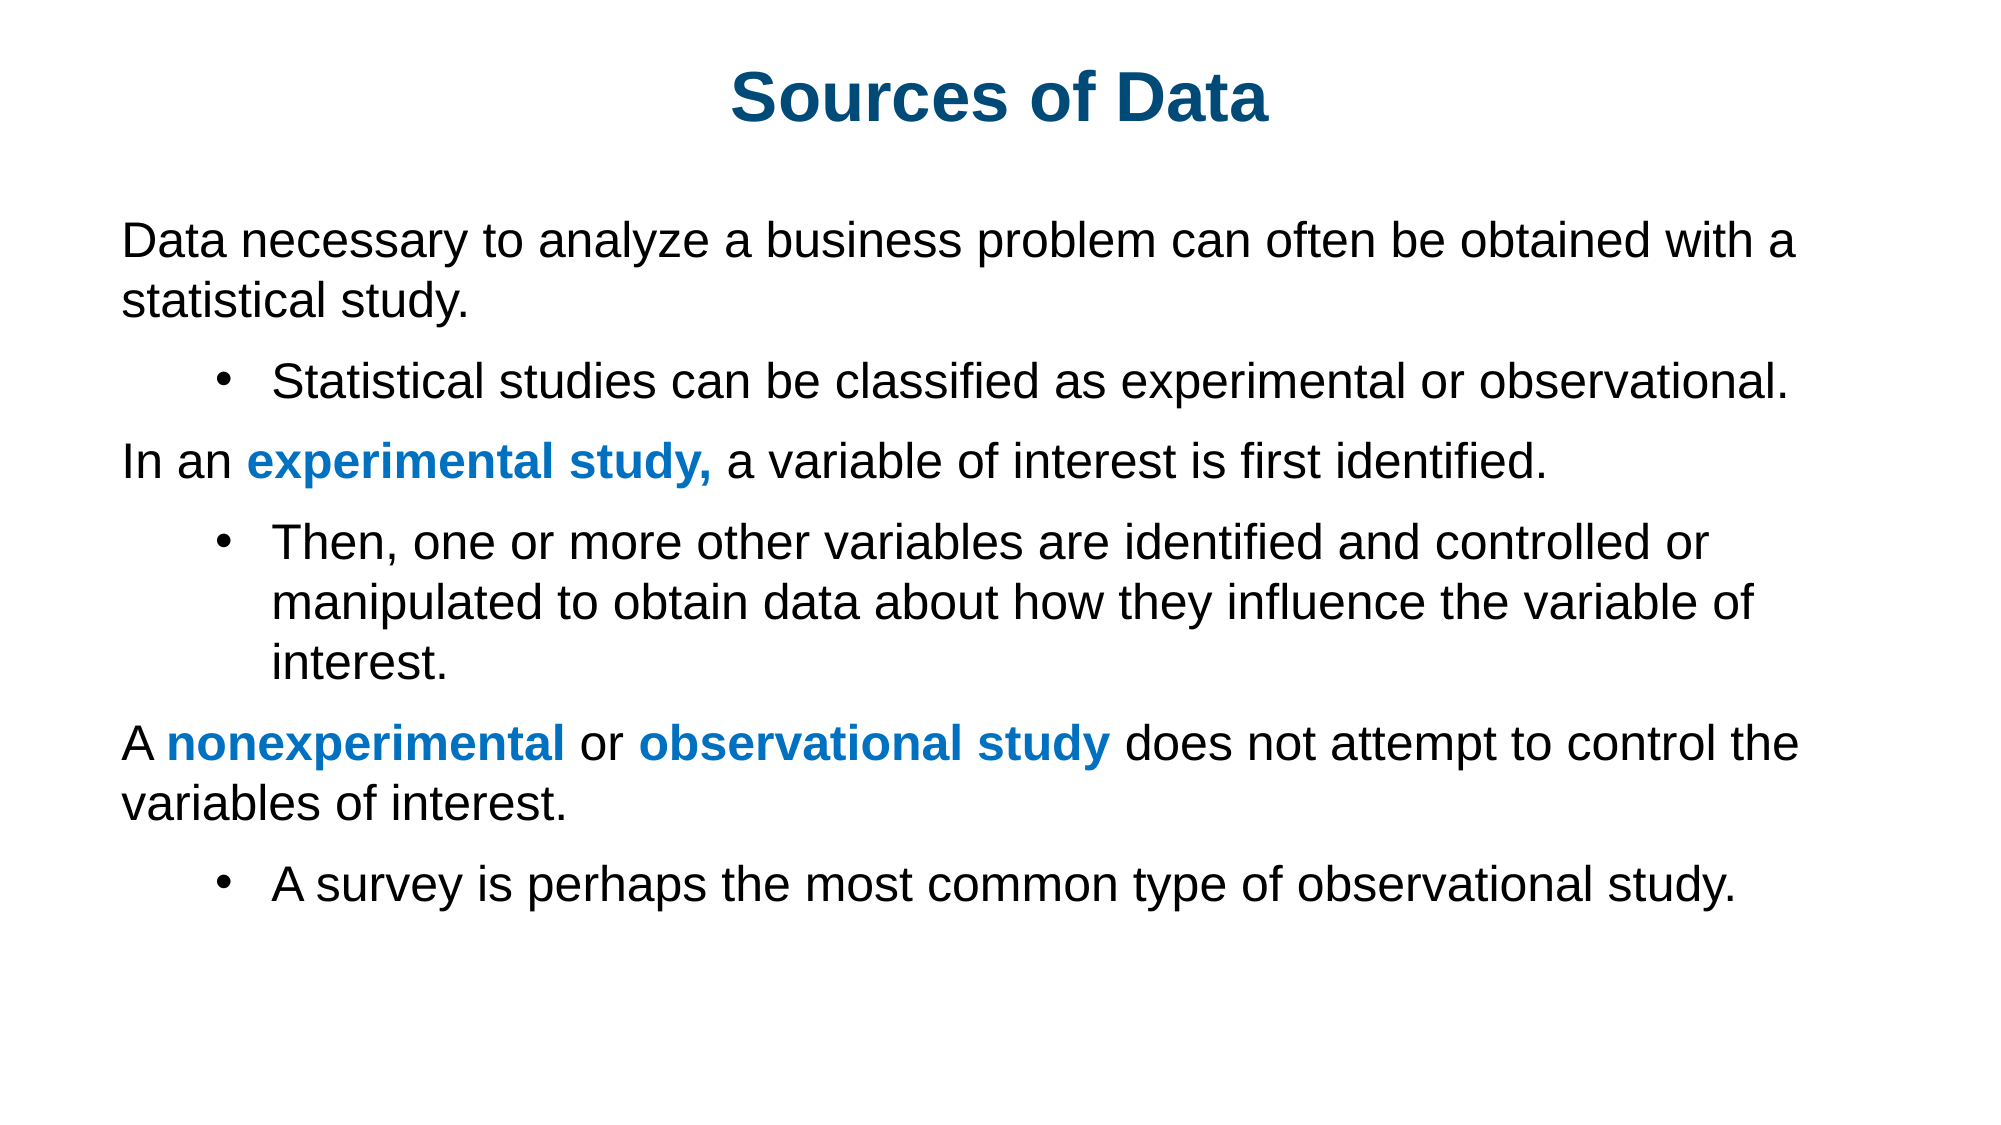

# Sources of Data
Data necessary to analyze a business problem can often be obtained with a statistical study.
Statistical studies can be classified as experimental or observational.
In an experimental study, a variable of interest is first identified.
Then, one or more other variables are identified and controlled or manipulated to obtain data about how they influence the variable of interest.
A nonexperimental or observational study does not attempt to control the variables of interest.
A survey is perhaps the most common type of observational study.